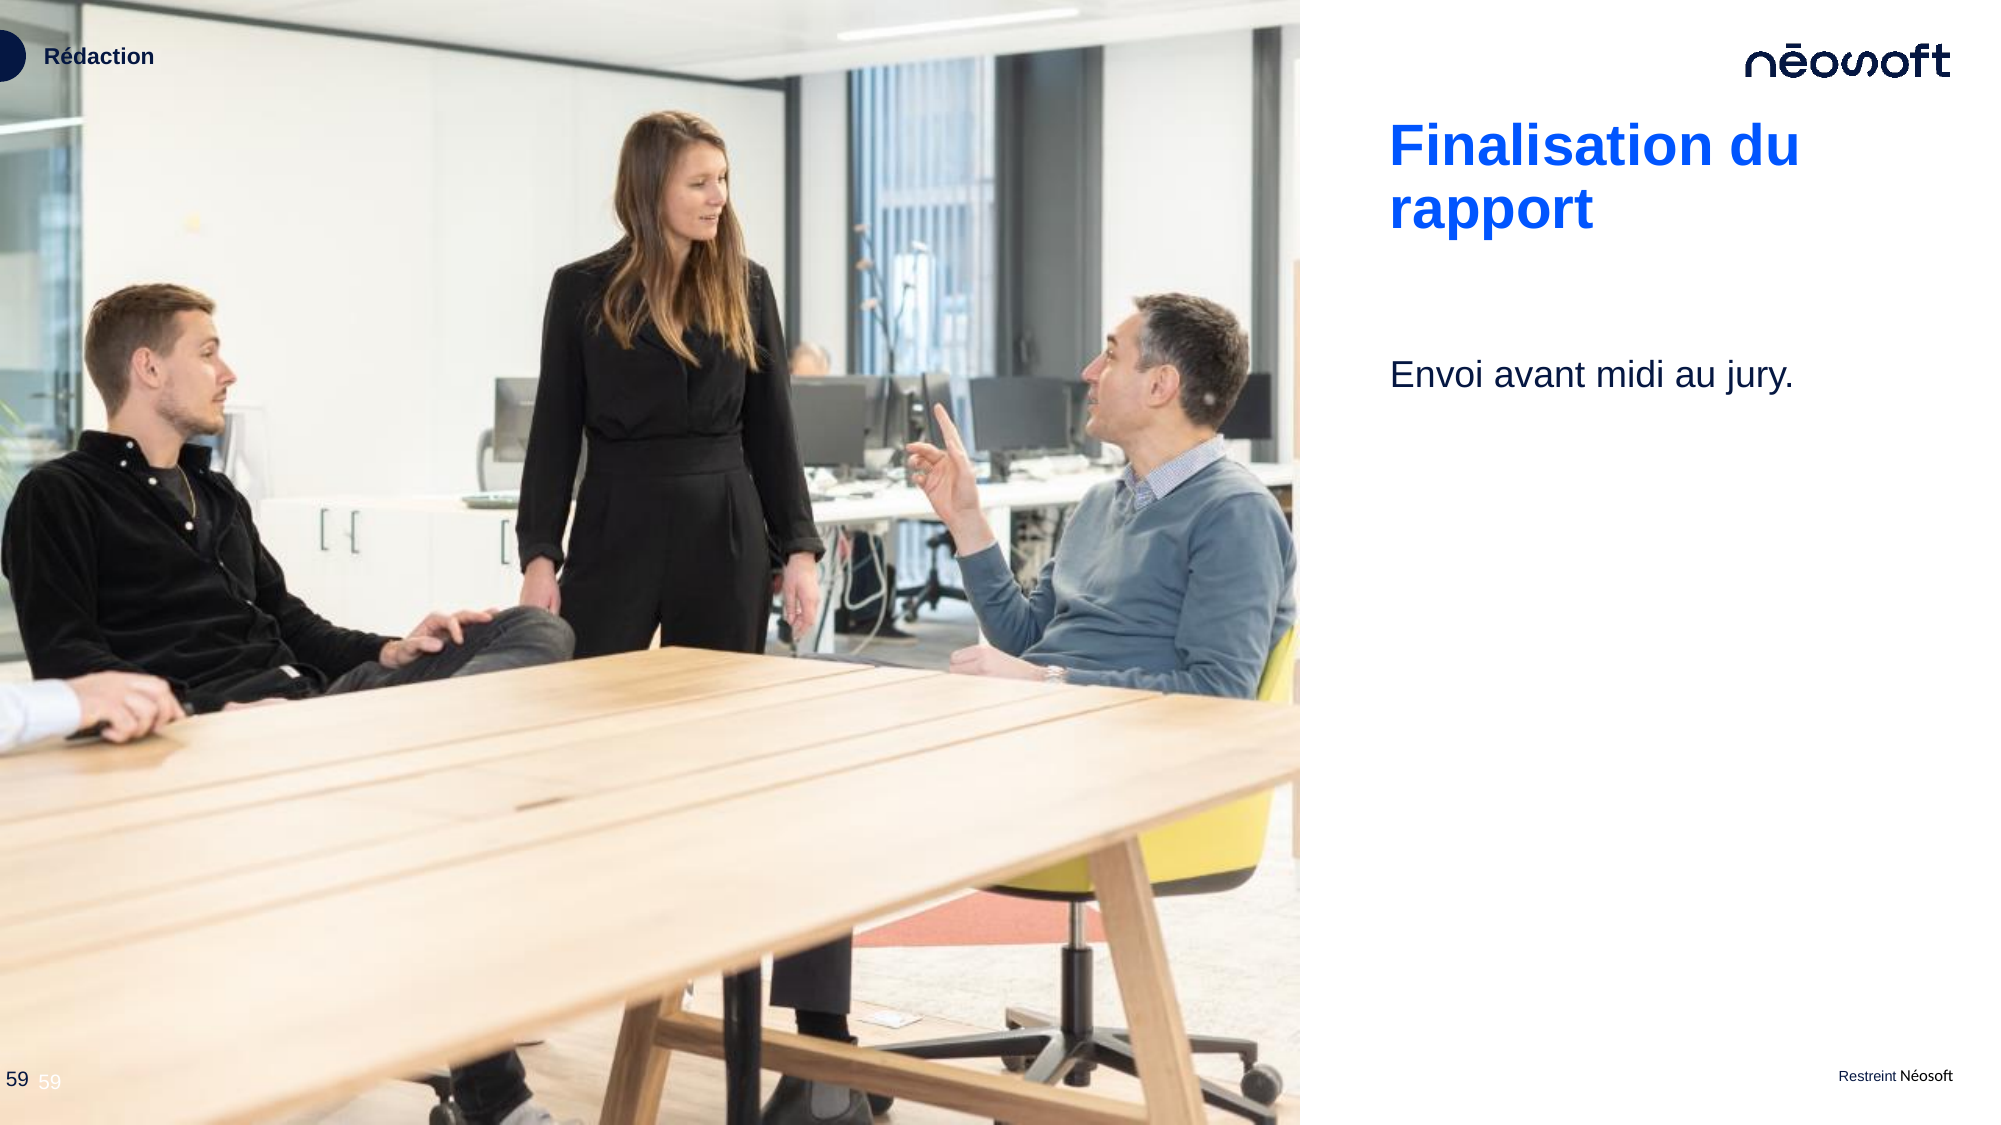

Rédaction
# Finalisation du rapport
Envoi avant midi au jury.
59